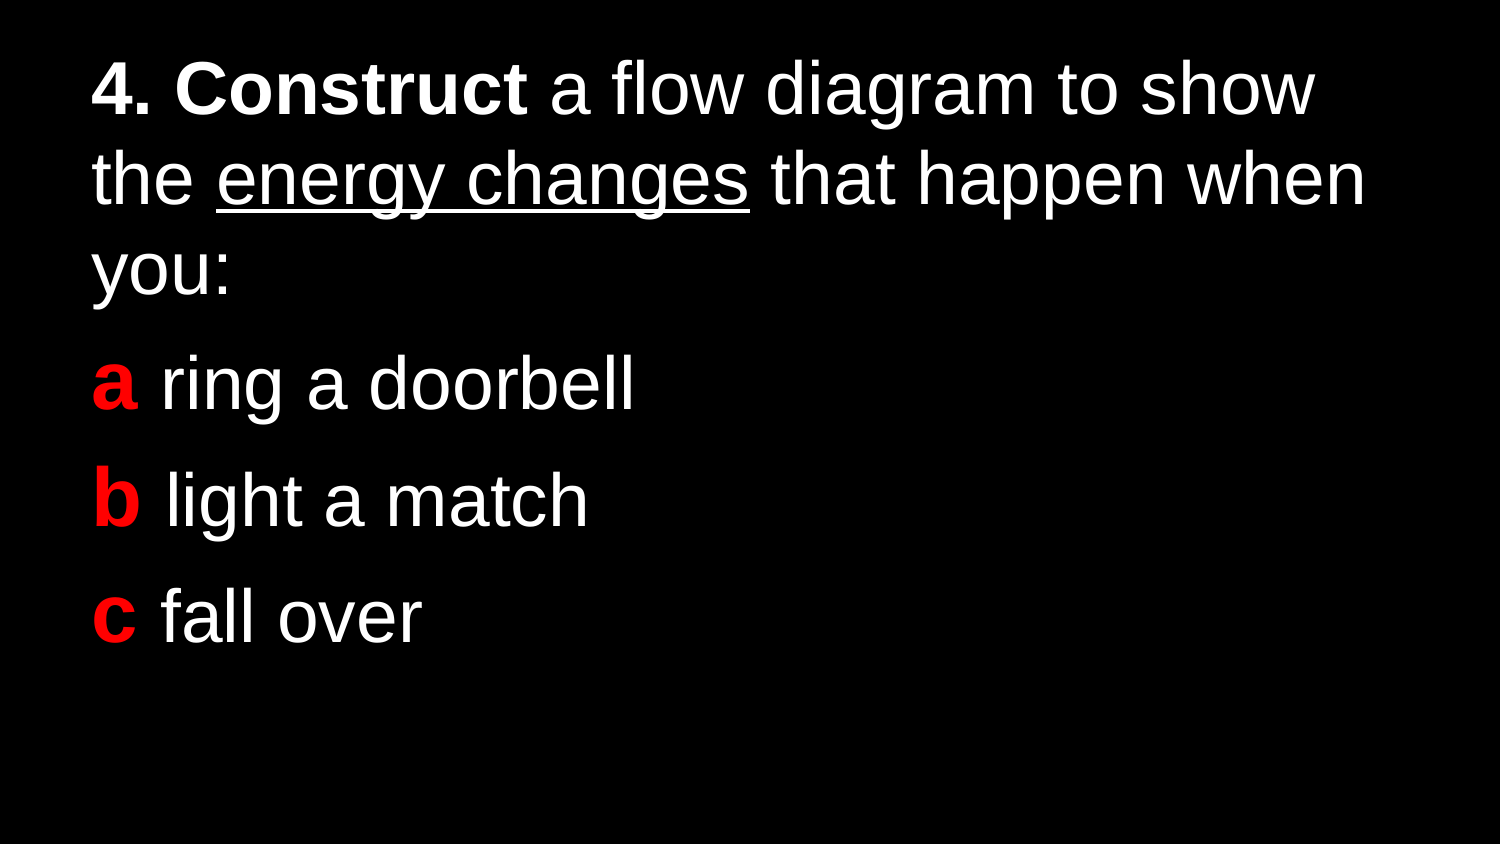

4. Construct a flow diagram to show the energy changes that happen when you:
a ring a doorbell
b light a match
c fall over